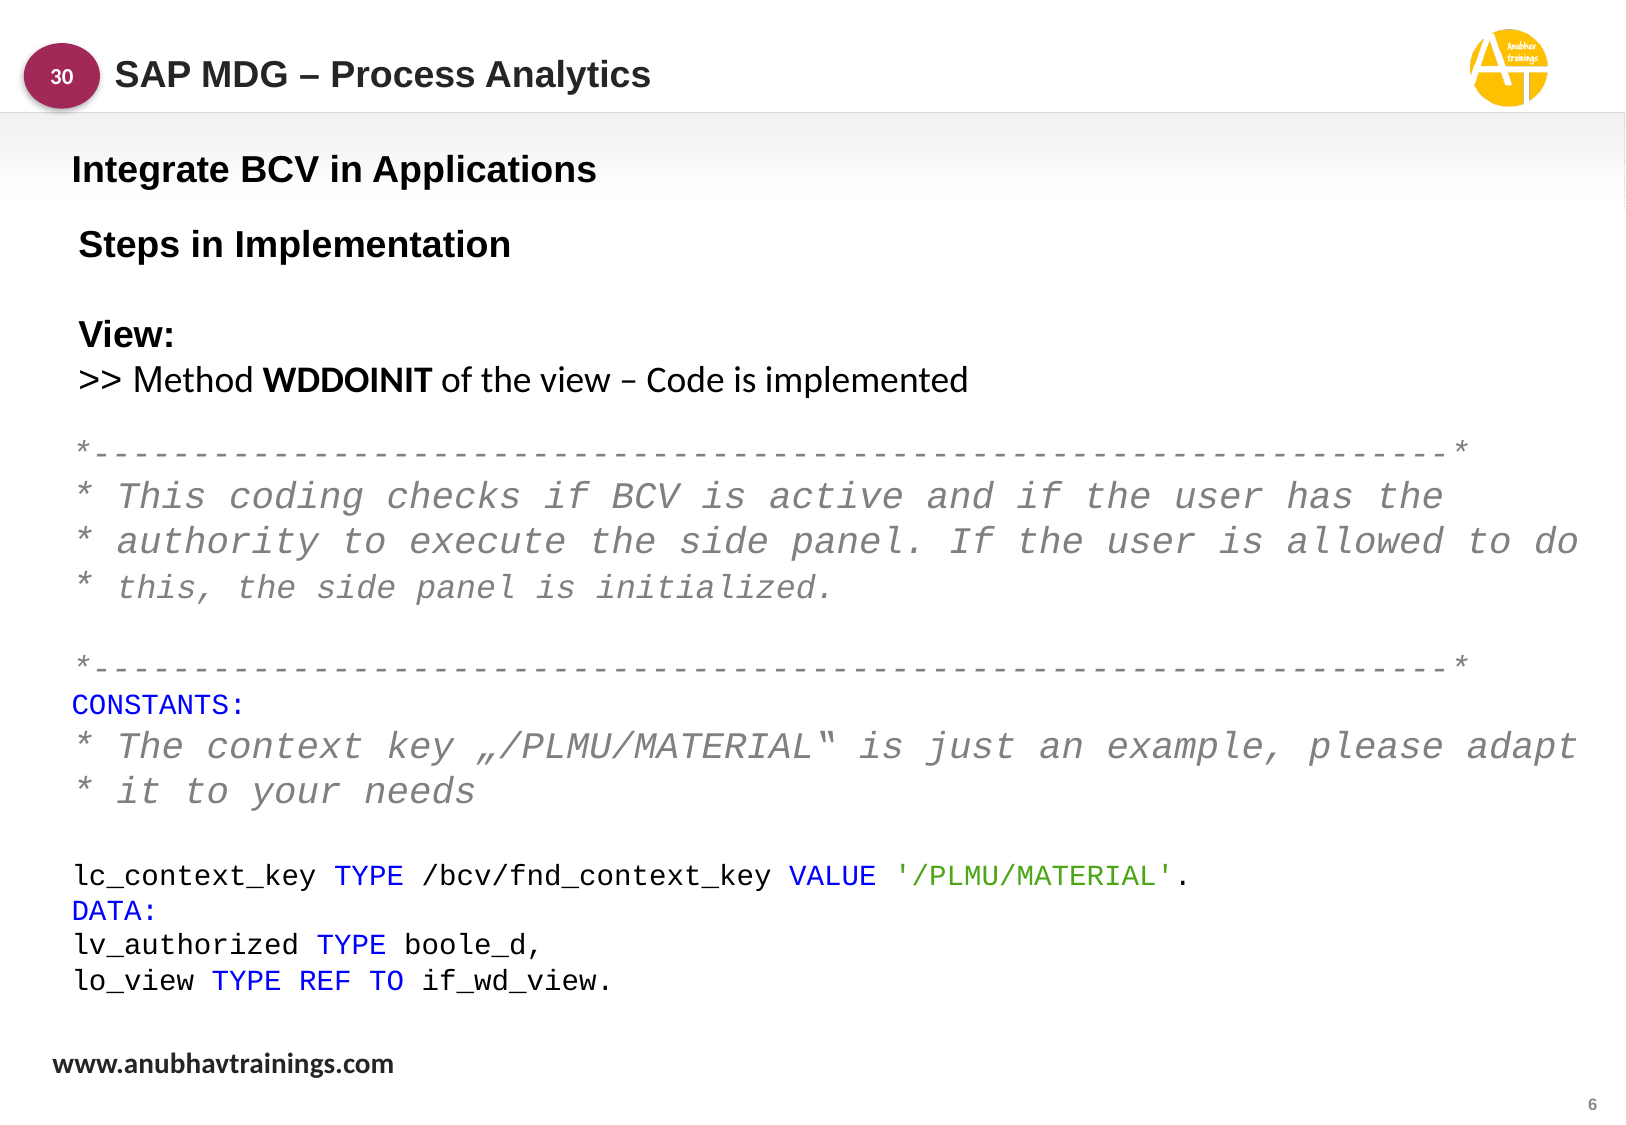

SAP MDG – Process Analytics
30
Integrate BCV in Applications
Steps in Implementation

View:
>> Method WDDOINIT of the view – Code is implemented
*--------------------------------------------------------------------*
* This coding checks if BCV is active and if the user has the
* authority to execute the side panel. If the user is allowed to do
* this, the side panel is initialized.

*--------------------------------------------------------------------*
CONSTANTS:
* The context key „/PLMU/MATERIAL‟ is just an example, please adapt
* it to your needs

lc_context_key TYPE /bcv/fnd_context_key VALUE '/PLMU/MATERIAL'.
DATA:
lv_authorized TYPE boole_d,
lo_view TYPE REF TO if_wd_view.